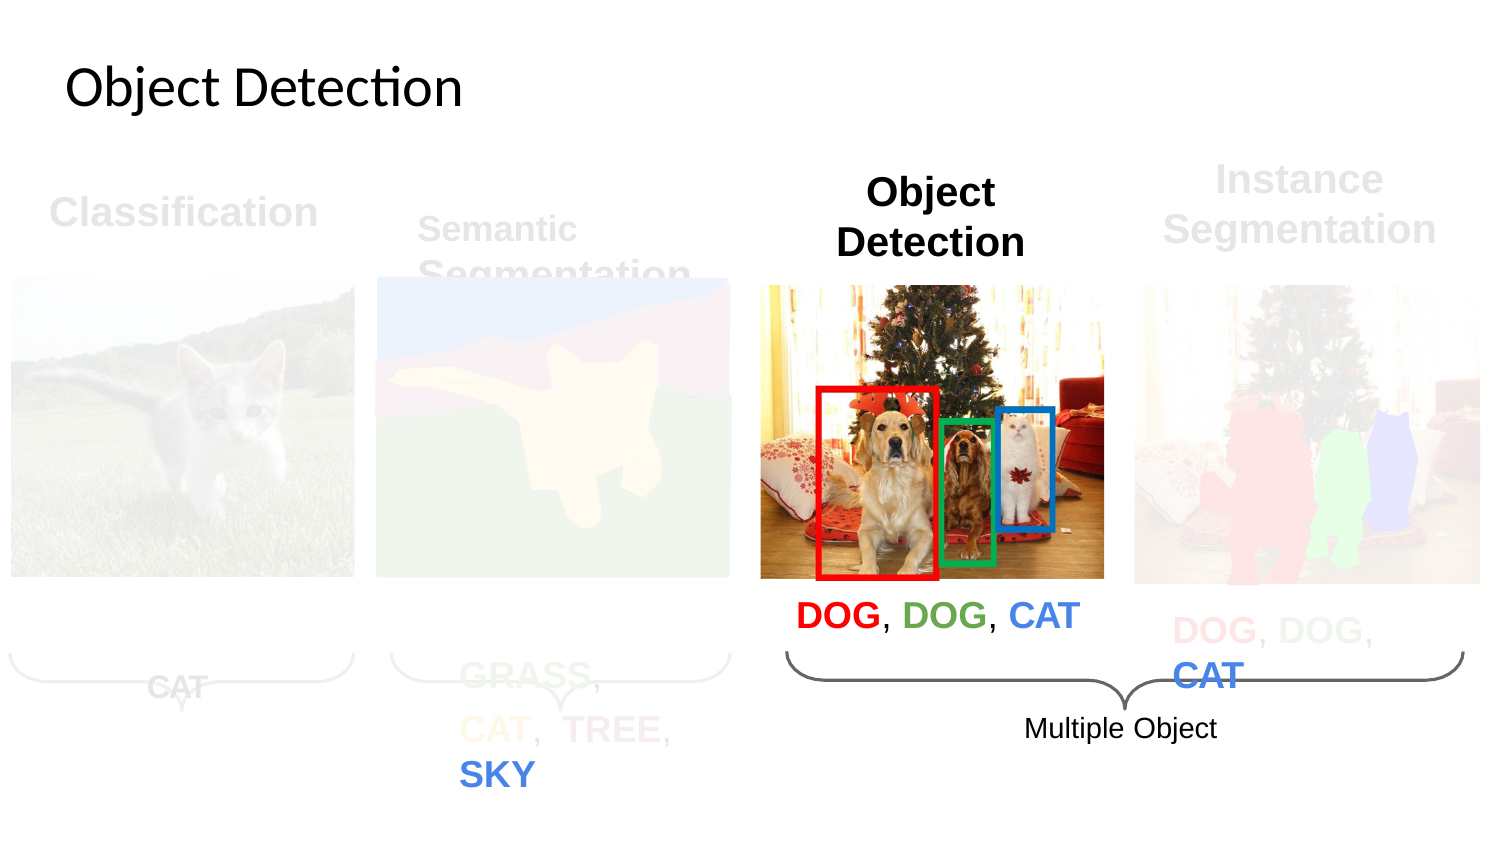

# Object Detection
Instance
Segmentation

DOG, DOG, CAT

Classification		Semantic  Segmentation

CAT	GRASS, CAT,  TREE, SKY

No spatial extent	No objects, just pixels
Object  Detection

DOG, DOG, CAT

Multiple Object

May 14, 2019